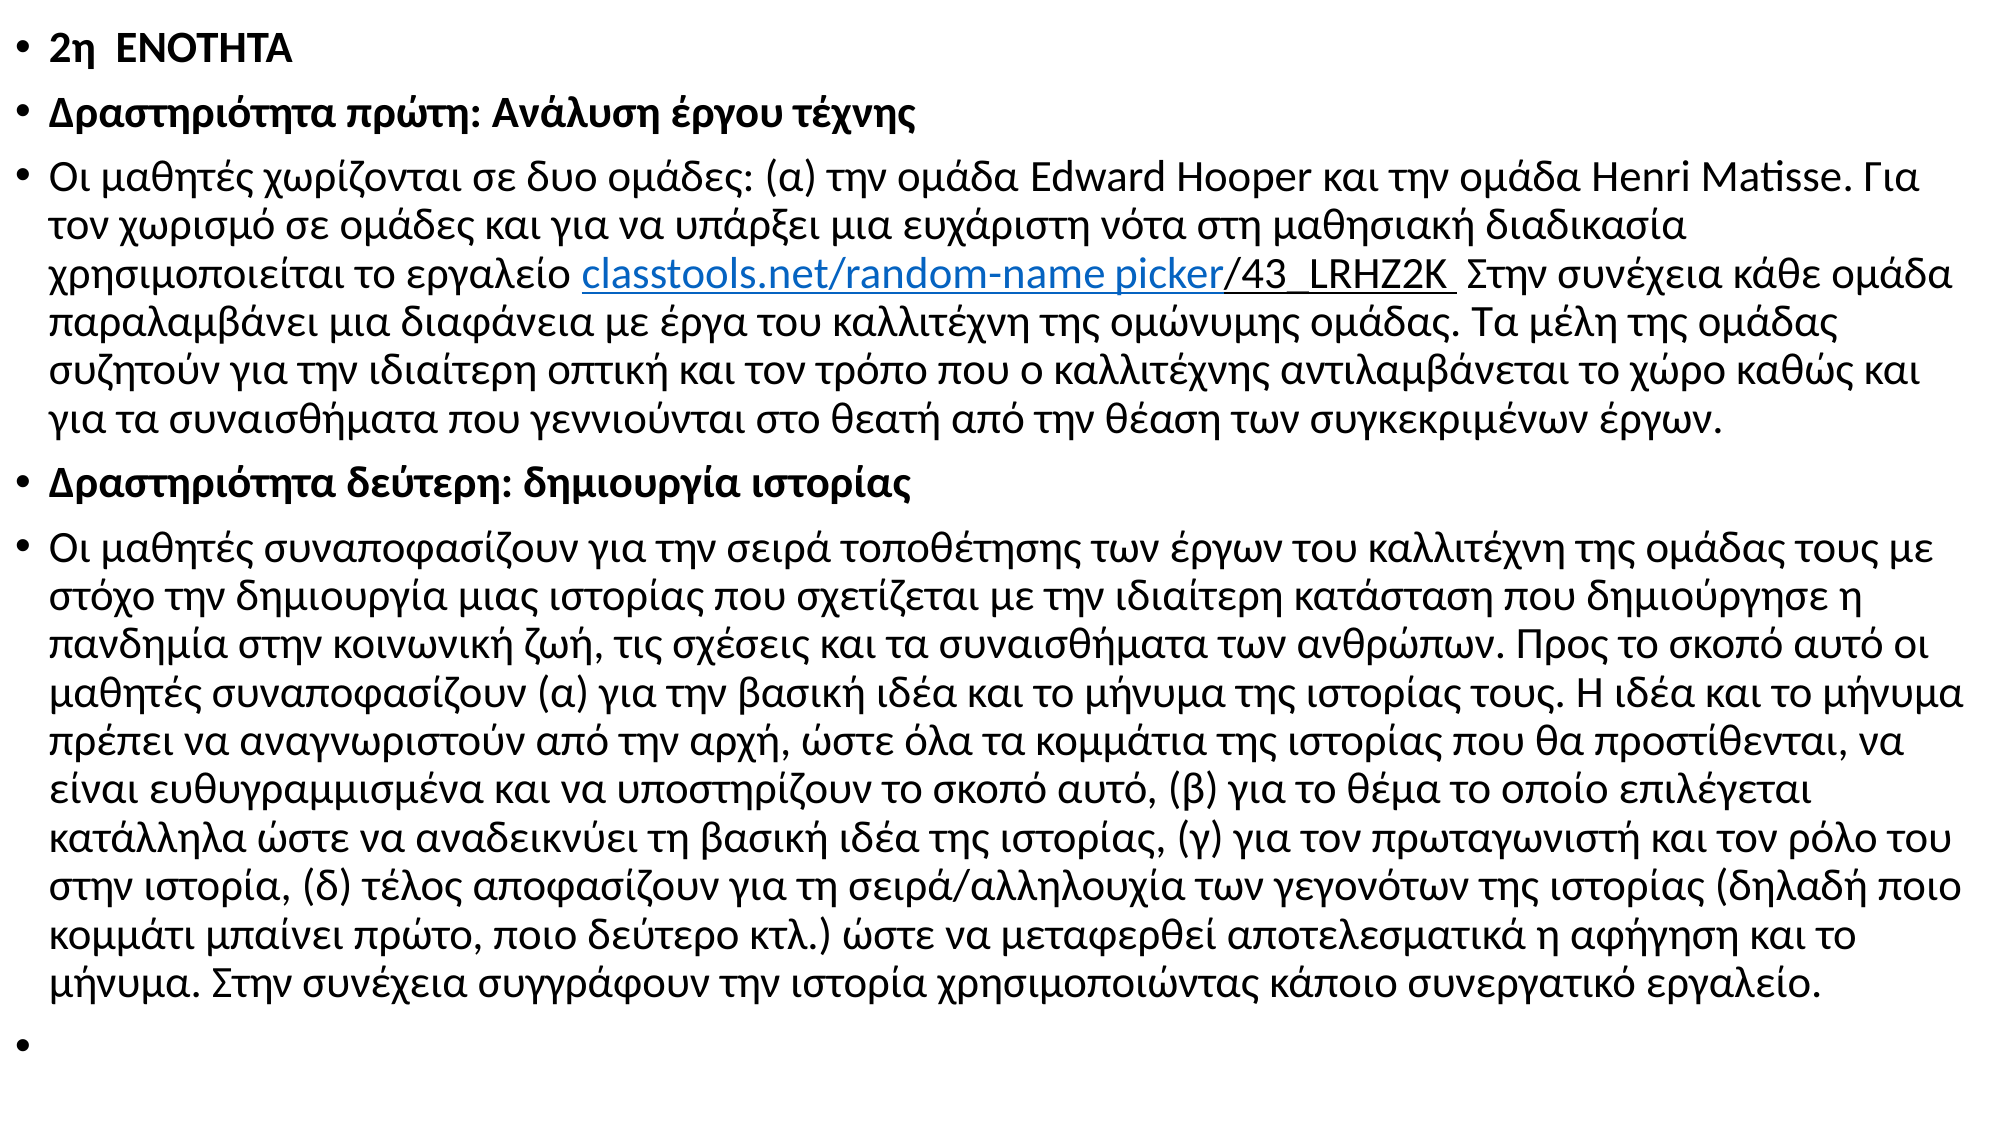

2η  ΕΝΟΤΗΤΑ
Δραστηριότητα πρώτη: Ανάλυση έργου τέχνης
Οι μαθητές χωρίζονται σε δυο ομάδες: (α) την ομάδα Edward Hooper και την ομάδα Henri Matisse. Για τον χωρισμό σε ομάδες και για να υπάρξει μια ευχάριστη νότα στη μαθησιακή διαδικασία χρησιμοποιείται το εργαλείο classtools.net/random-name picker/43_LRHZ2K  Στην συνέχεια κάθε ομάδα παραλαμβάνει μια διαφάνεια με έργα του καλλιτέχνη της ομώνυμης ομάδας. Τα μέλη της ομάδας συζητούν για την ιδιαίτερη οπτική και τον τρόπο που ο καλλιτέχνης αντιλαμβάνεται το χώρο καθώς και για τα συναισθήματα που γεννιούνται στο θεατή από την θέαση των συγκεκριμένων έργων.
Δραστηριότητα δεύτερη: δημιουργία ιστορίας
Οι μαθητές συναποφασίζουν για την σειρά τοποθέτησης των έργων του καλλιτέχνη της ομάδας τους με στόχο την δημιουργία μιας ιστορίας που σχετίζεται με την ιδιαίτερη κατάσταση που δημιούργησε η πανδημία στην κοινωνική ζωή, τις σχέσεις και τα συναισθήματα των ανθρώπων. Προς το σκοπό αυτό οι μαθητές συναποφασίζουν (α) για την βασική ιδέα και το μήνυμα της ιστορίας τους. Η ιδέα και το μήνυμα πρέπει να αναγνωριστούν από την αρχή, ώστε όλα τα κομμάτια της ιστορίας που θα προστίθενται, να είναι ευθυγραμμισμένα και να υποστηρίζουν το σκοπό αυτό, (β) για το θέμα το οποίο επιλέγεται κατάλληλα ώστε να αναδεικνύει τη βασική ιδέα της ιστορίας, (γ) για τον πρωταγωνιστή και τον ρόλο του στην ιστορία, (δ) τέλος αποφασίζουν για τη σειρά/αλληλουχία των γεγονότων της ιστορίας (δηλαδή ποιο κομμάτι μπαίνει πρώτο, ποιο δεύτερο κτλ.) ώστε να μεταφερθεί αποτελεσματικά η αφήγηση και το μήνυμα. Στην συνέχεια συγγράφουν την ιστορία χρησιμοποιώντας κάποιο συνεργατικό εργαλείο.